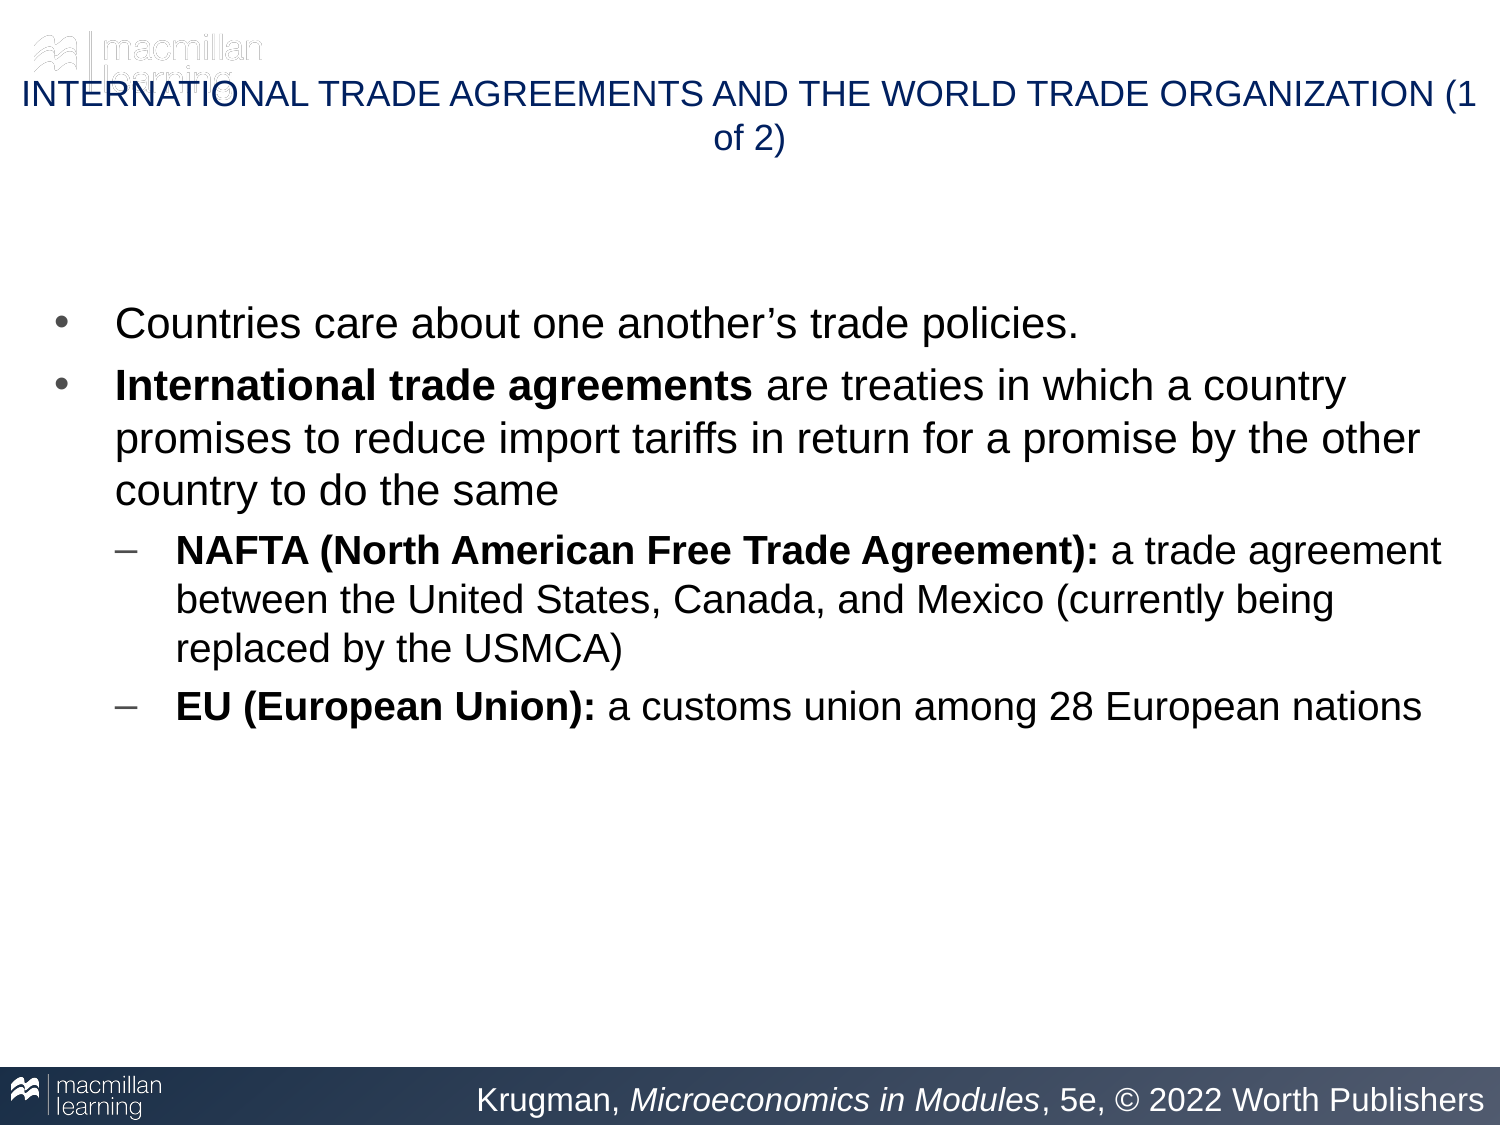

# INTERNATIONAL TRADE AGREEMENTS AND THE WORLD TRADE ORGANIZATION (1 of 2)
Countries care about one another’s trade policies.
International trade agreements are treaties in which a country promises to reduce import tariffs in return for a promise by the other country to do the same
NAFTA (North American Free Trade Agreement): a trade agreement between the United States, Canada, and Mexico (currently being replaced by the USMCA)
EU (European Union): a customs union among 28 European nations